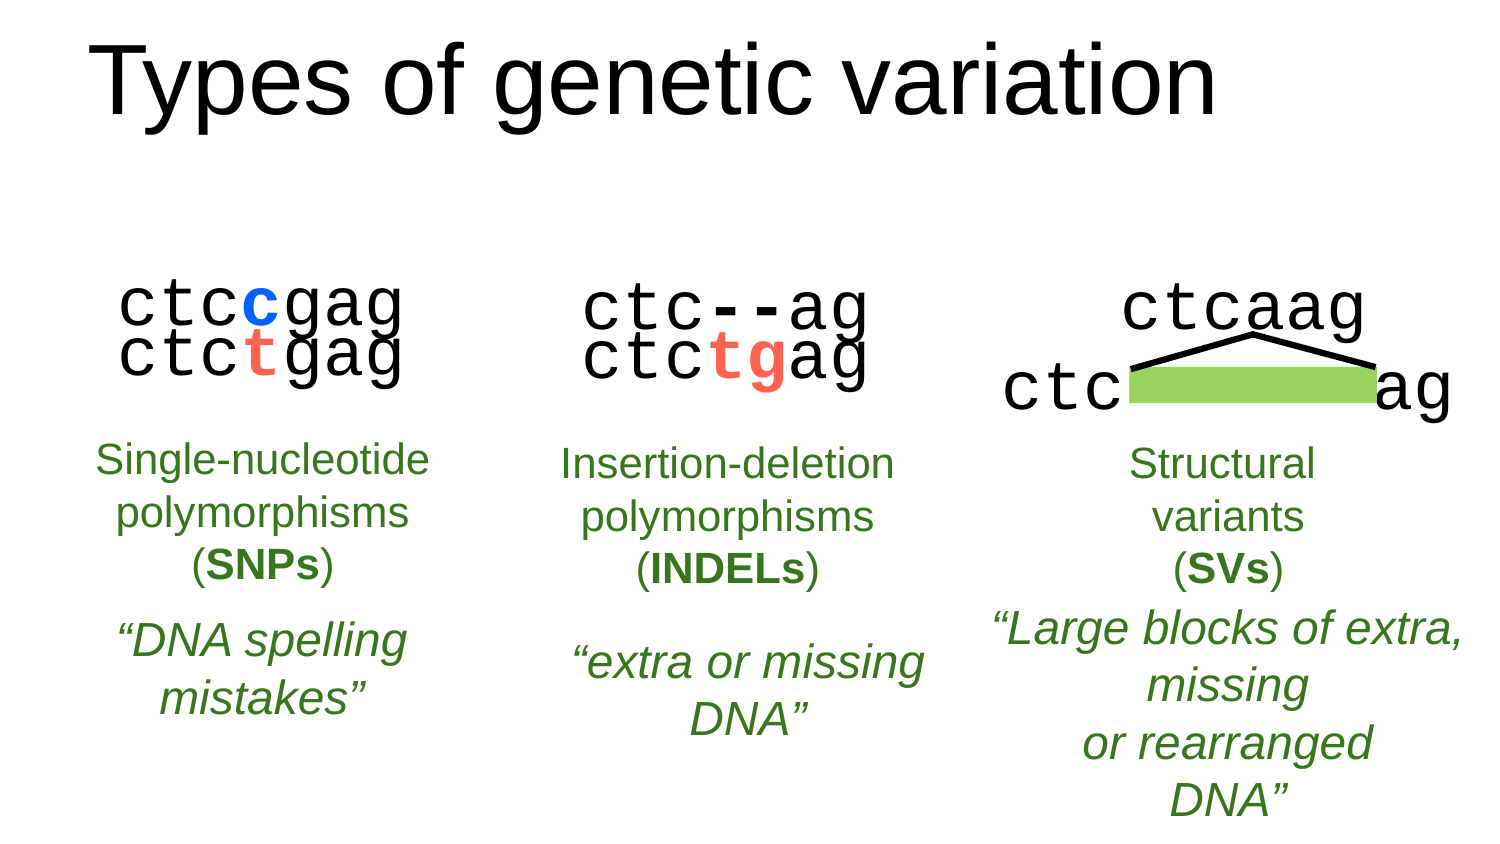

# Types of genetic variation
ctccgag
ctc--ag
ctcaag
ctctgag
ctctgag
ctc      ag

Single-nucleotide
polymorphisms
(SNPs)
Insertion-deletion
polymorphisms
(INDELs)
Structural
variants
(SVs)
“extra or missing
DNA”
“Large blocks of extra, missing
or rearranged
DNA”
“DNA spelling mistakes”